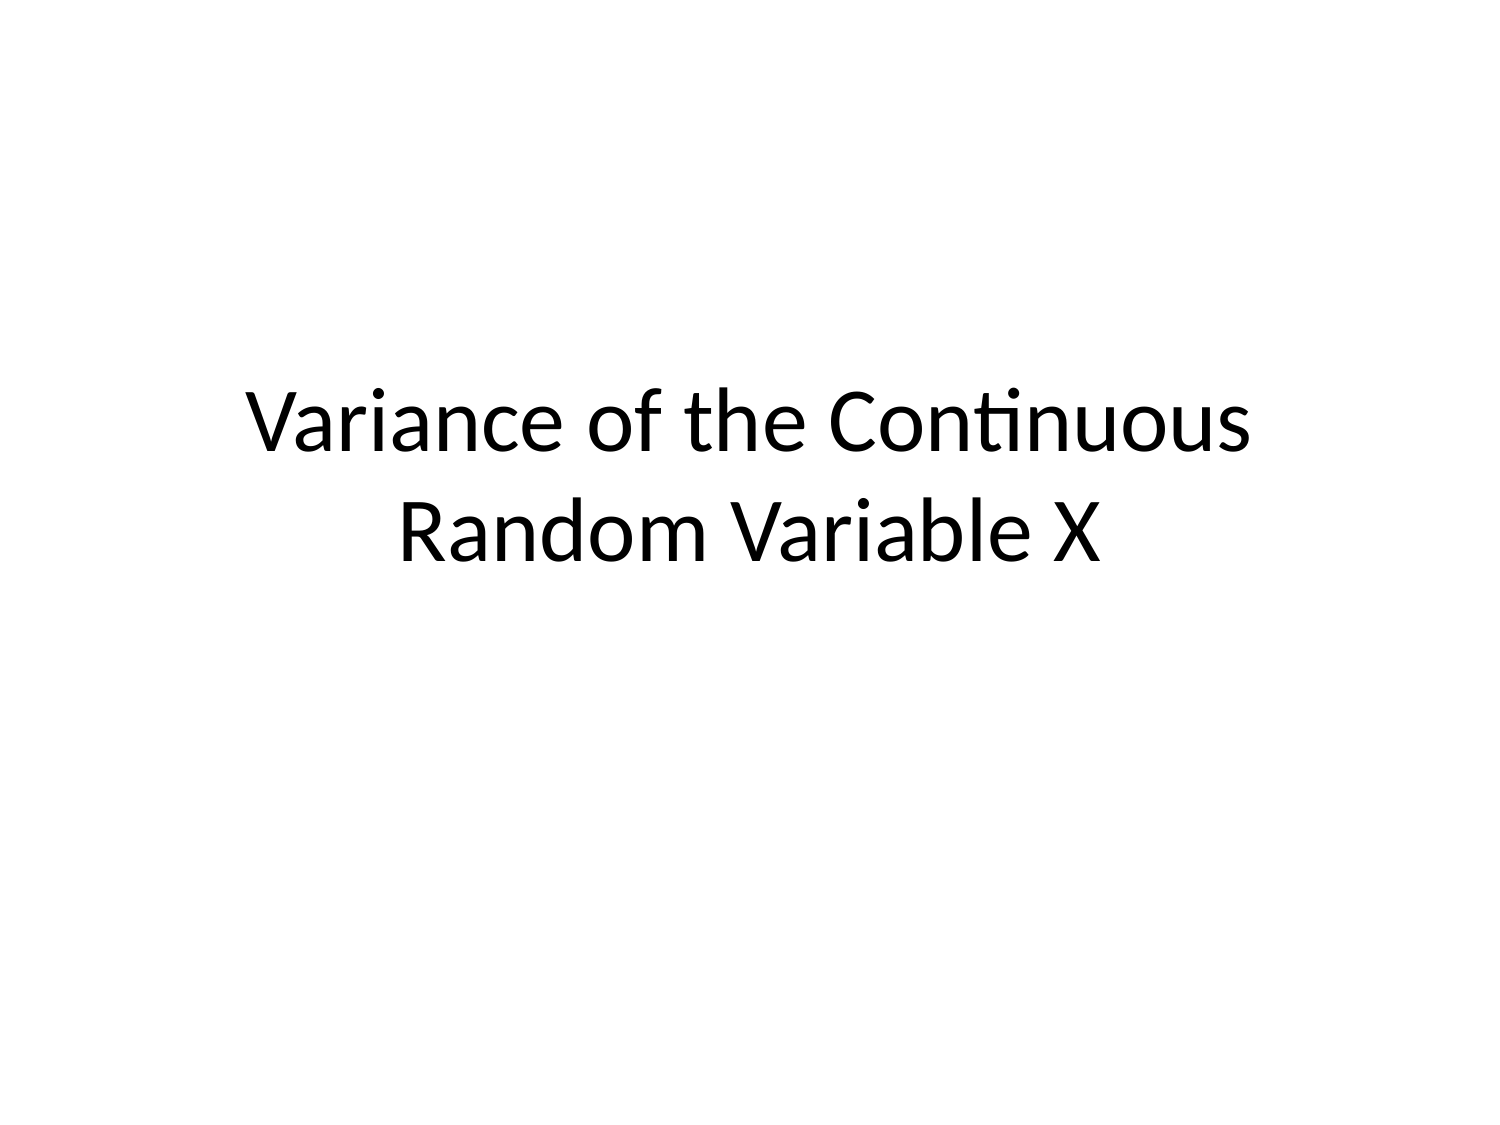

# Variance of the Continuous Random Variable X